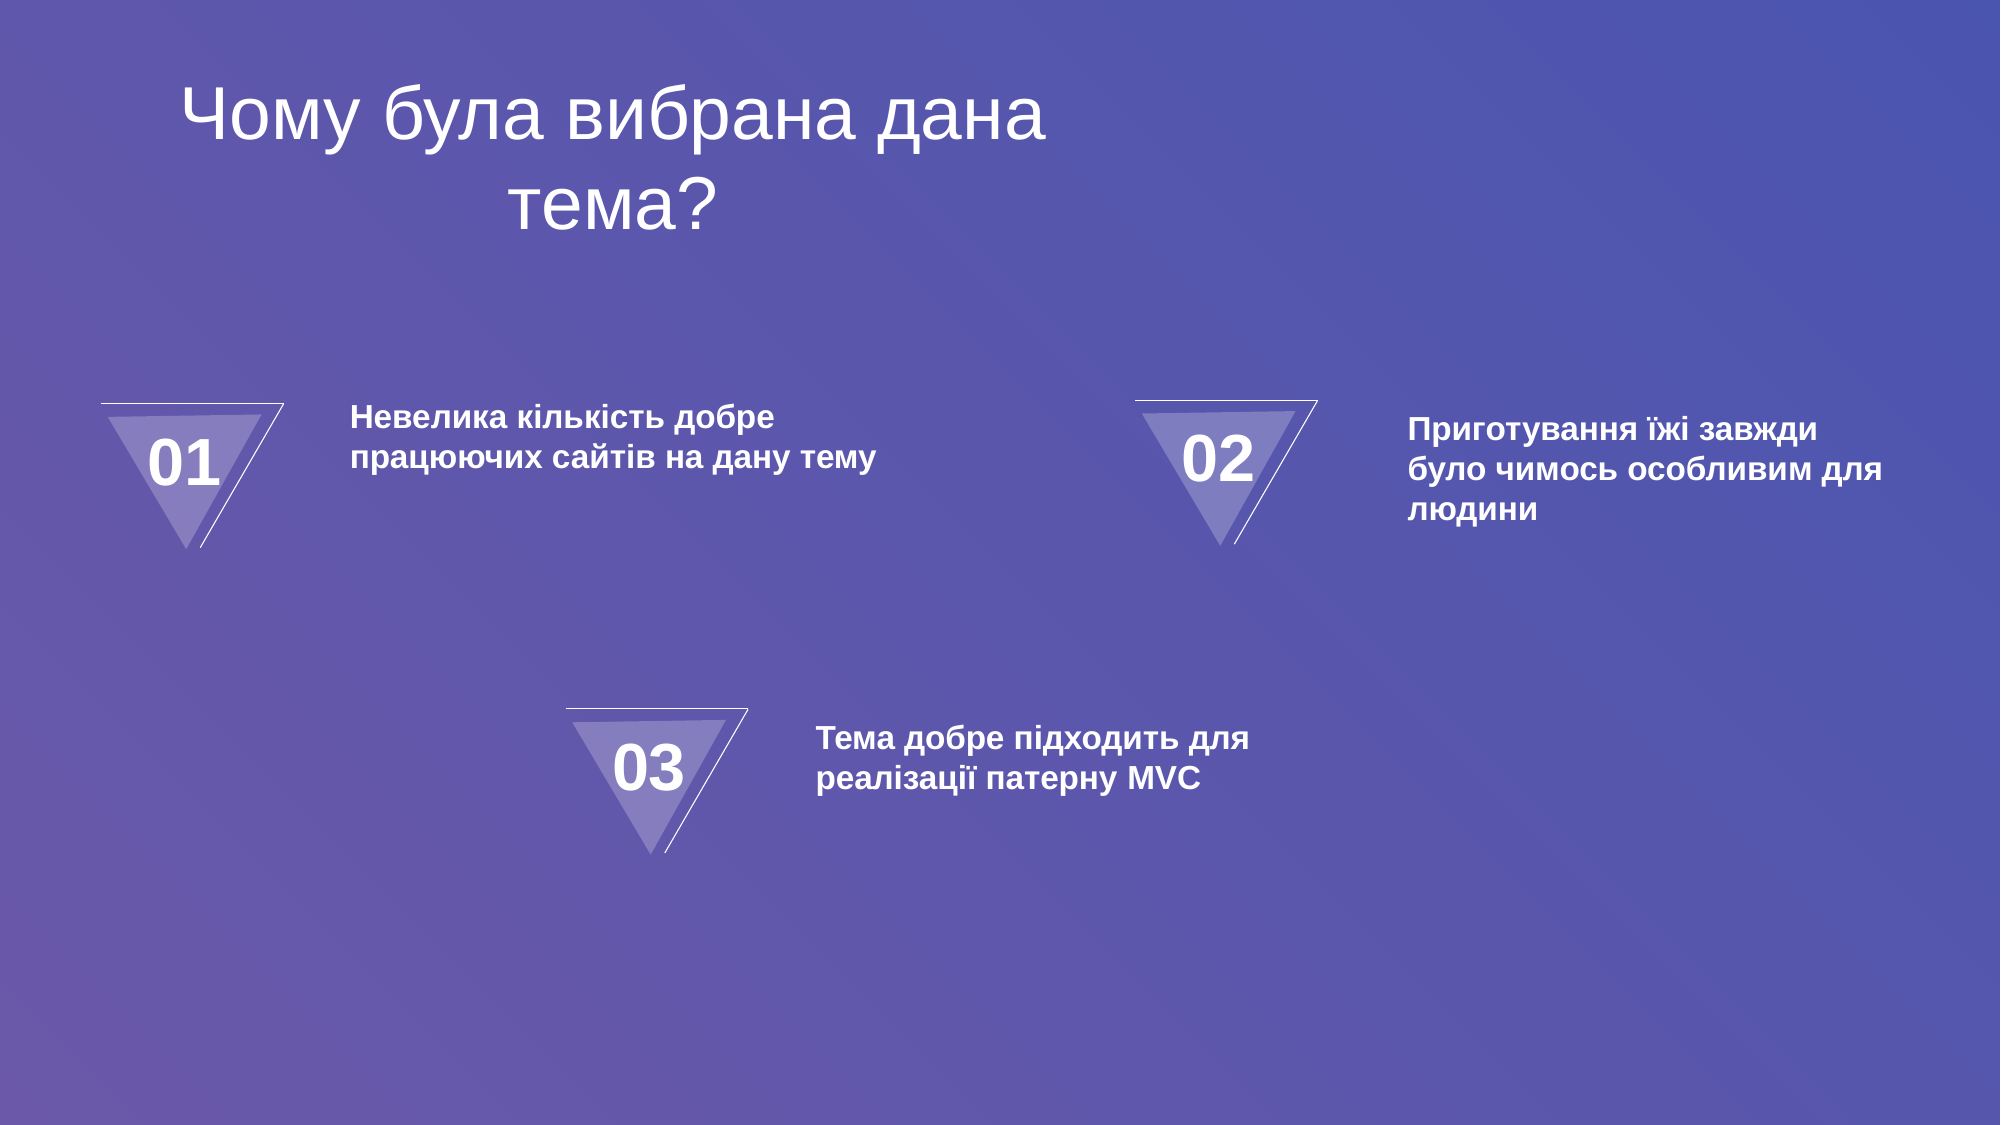

Чому була вибрана дана тема?

02
Приготування їжі завжди було чимось особливим для людини

01
Невелика кількість добре працюючих сайтів на дану тему

03
Тема добре підходить для реалізації патерну MVC